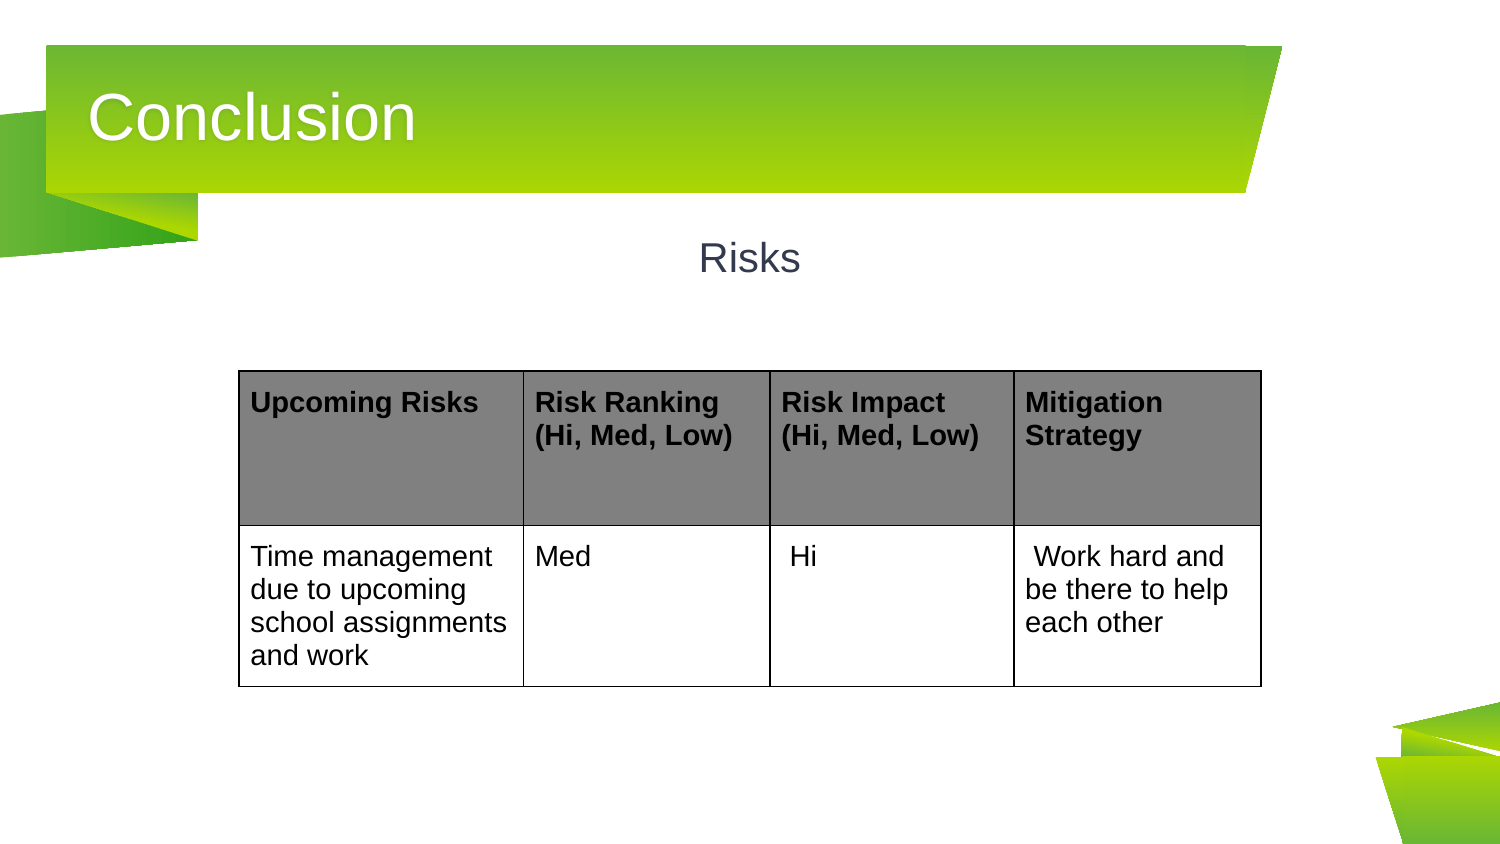

# Conclusion
Risks
| Upcoming Risks | Risk Ranking (Hi, Med, Low) | Risk Impact (Hi, Med, Low) | Mitigation Strategy |
| --- | --- | --- | --- |
| Time management due to upcoming school assignments and work | Med | Hi | Work hard and be there to help each other |